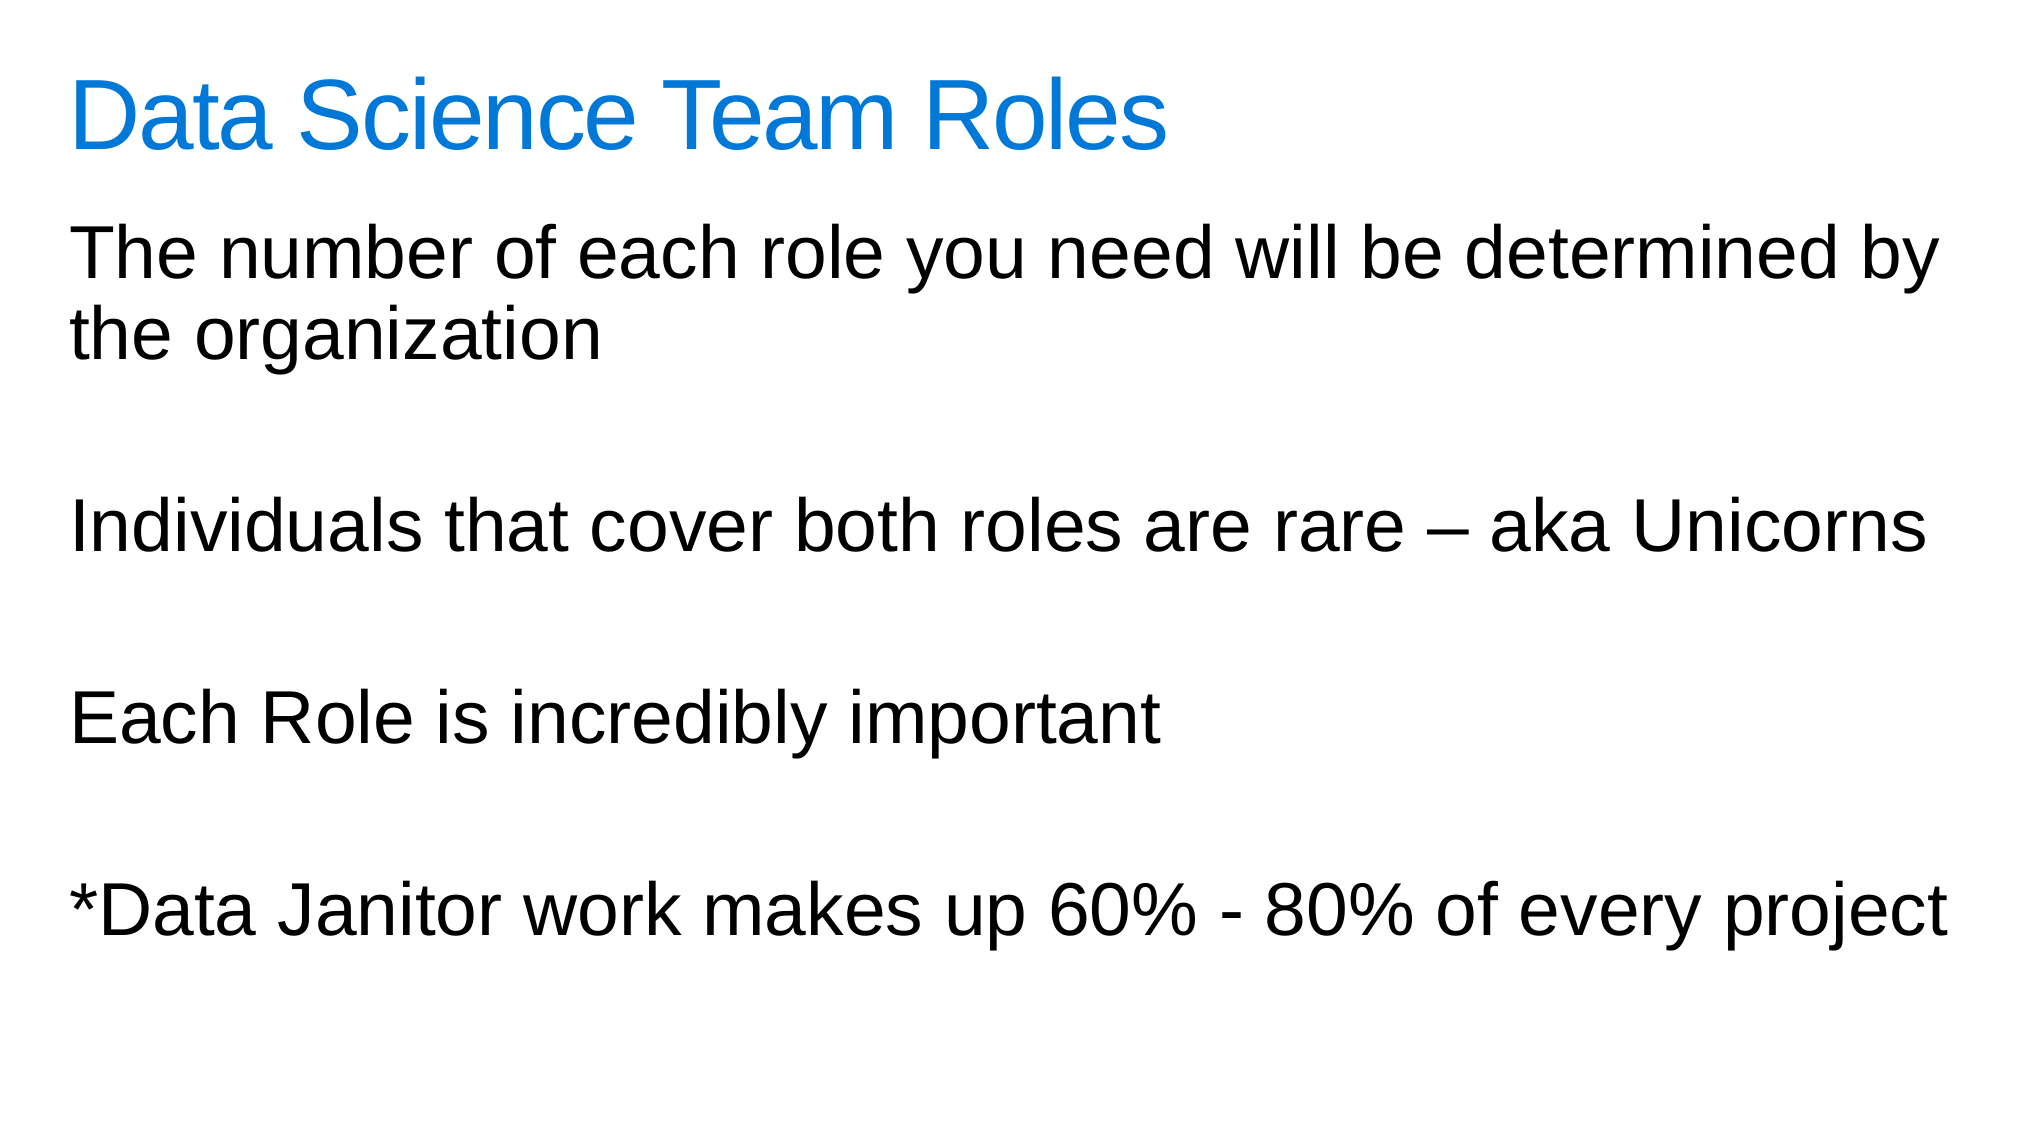

# Data Science Team Roles
The number of each role you need will be determined by the organization

Individuals that cover both roles are rare – aka Unicorns

Each Role is incredibly important

*Data Janitor work makes up 60% - 80% of every project